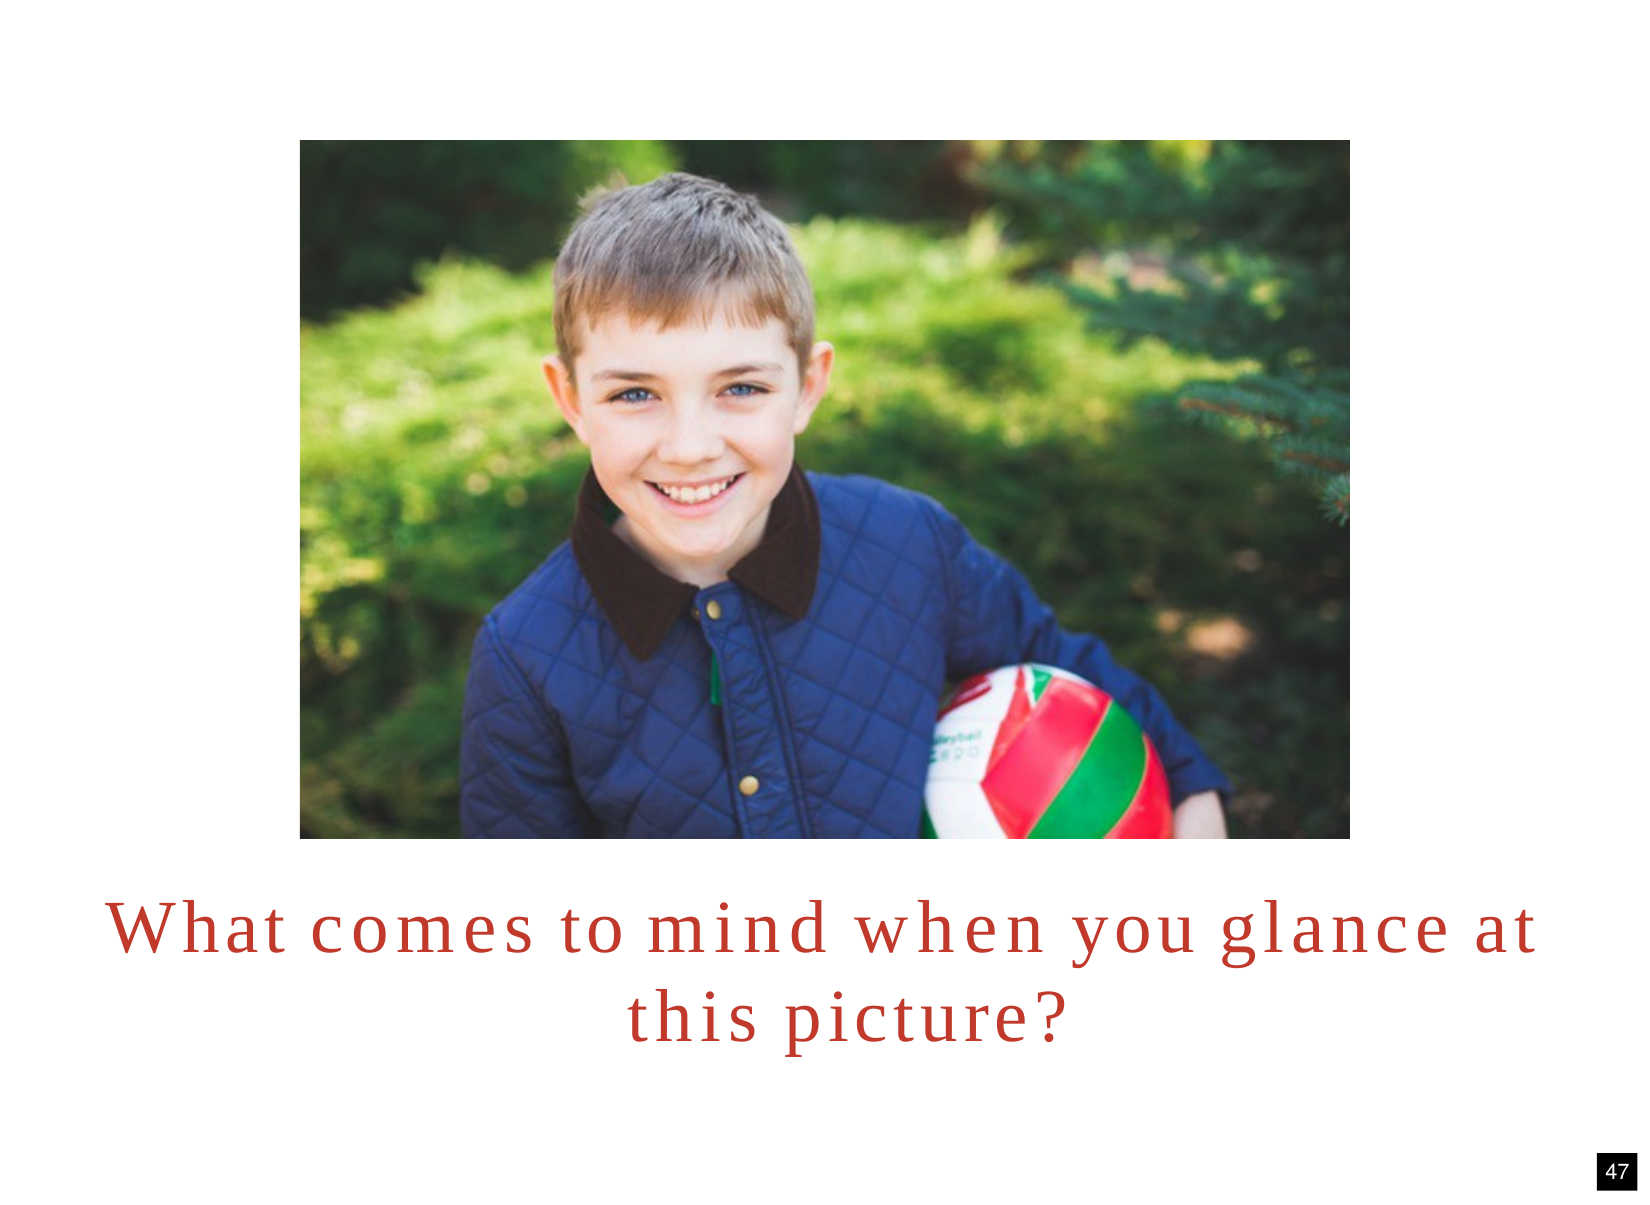

What comes to mind when you glance at  this picture?
47